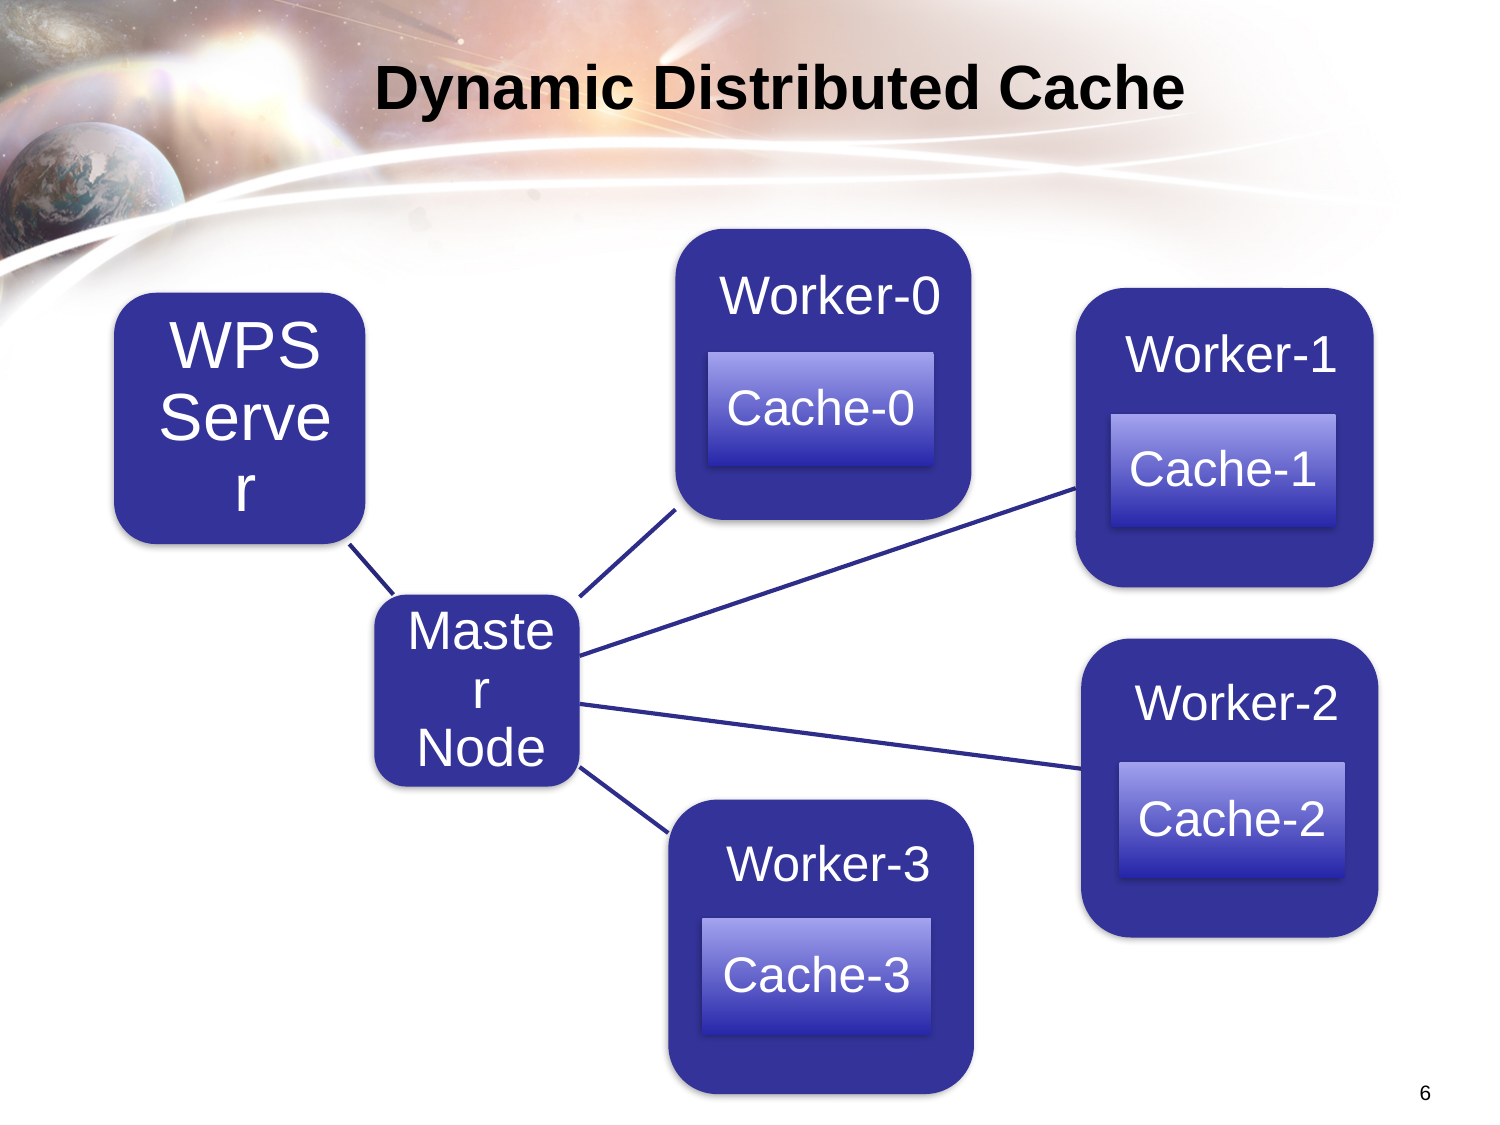

# Dynamic Distributed Cache
Cache-0
Cache-1
Cache-2
Cache-3
WPS Server
Master Node
Worker-0
Worker-1
Worker-2
Worker-3